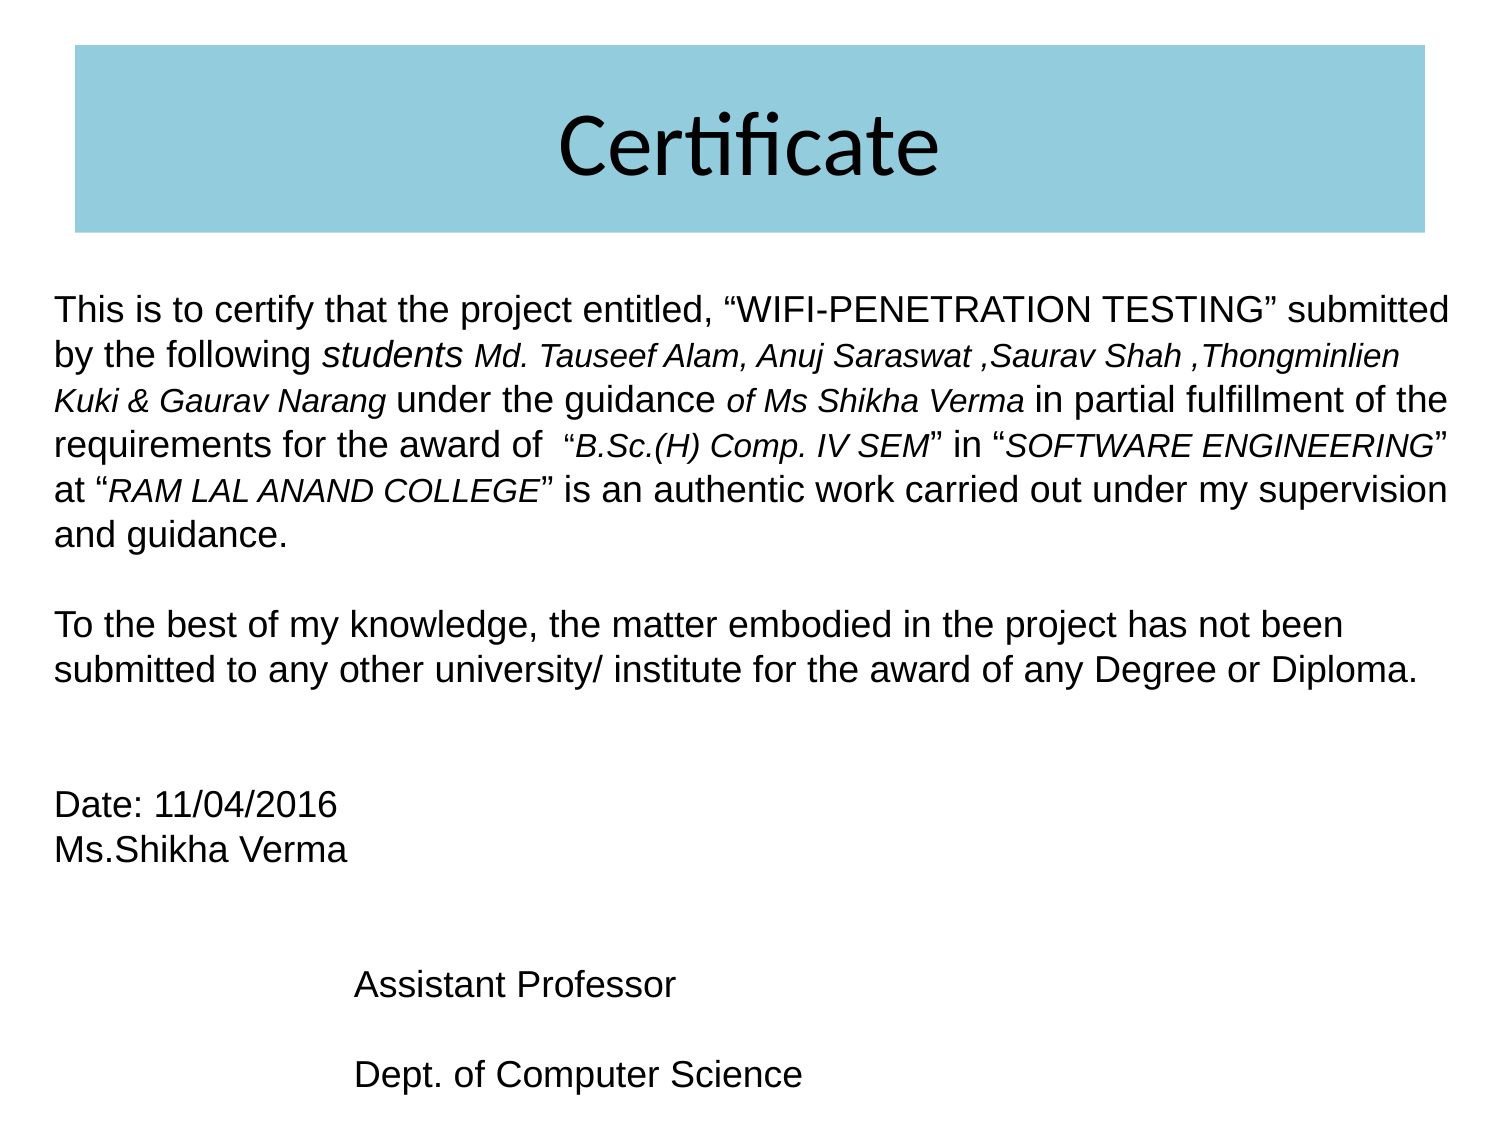

# Certificate

This is to certify that the project entitled, “WIFI-PENETRATION TESTING” submitted by the following students Md. Tauseef Alam, Anuj Saraswat ,Saurav Shah ,Thongminlien Kuki & Gaurav Narang under the guidance of Ms Shikha Verma in partial fulfillment of the requirements for the award of  “B.Sc.(H) Comp. IV SEM” in “SOFTWARE ENGINEERING” at “RAM LAL ANAND COLLEGE” is an authentic work carried out under my supervision and guidance.

To the best of my knowledge, the matter embodied in the project has not been submitted to any other university/ institute for the award of any Degree or Diploma.

Date: 11/04/2016							       Ms.Shikha Verma

											Assistant Professor
											Dept. of Computer Science
											Ram Lal Anand